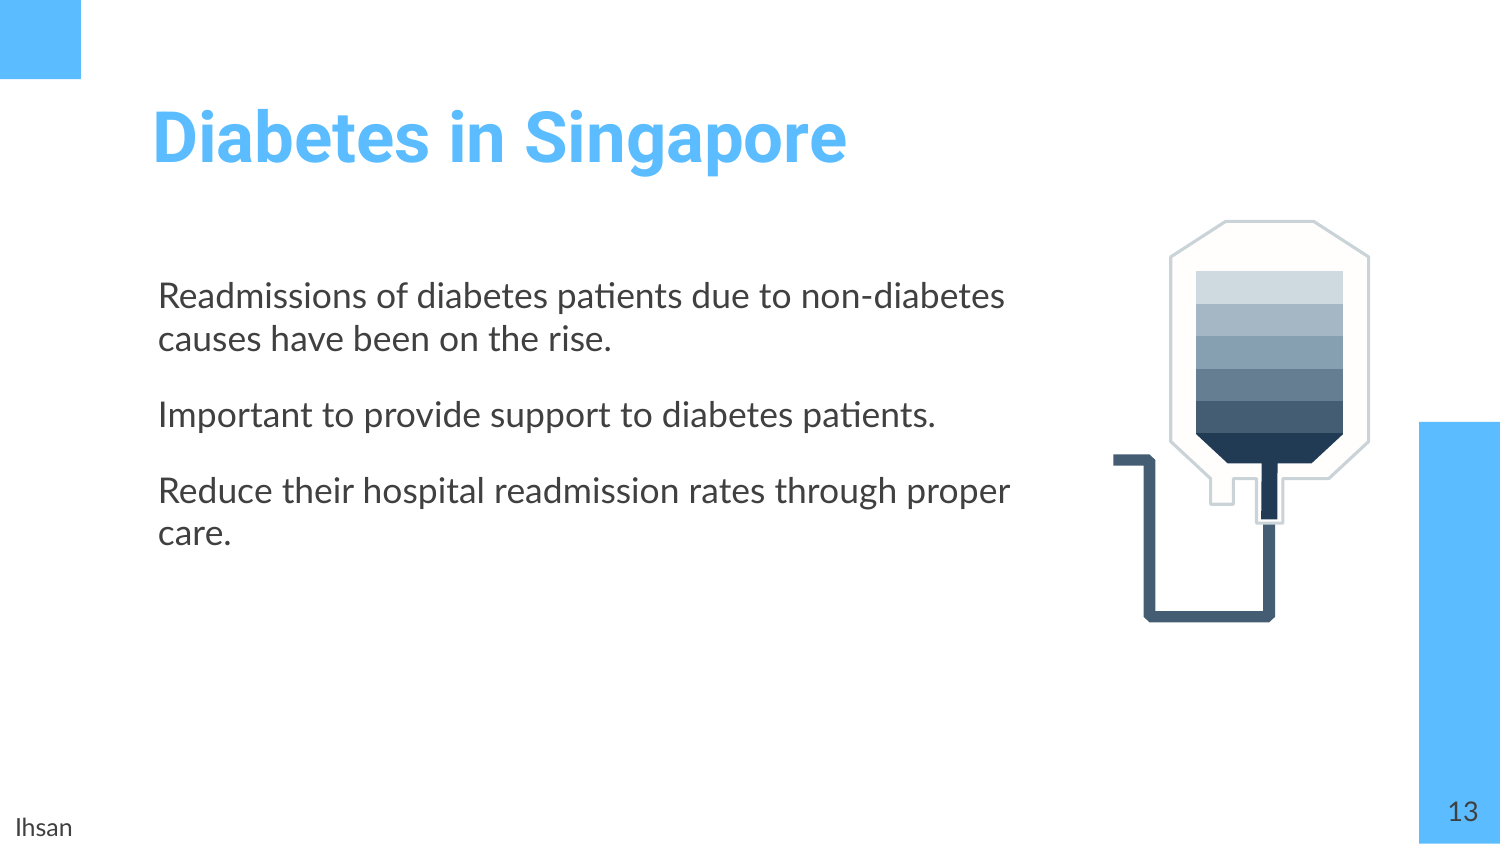

# Diabetes in Singapore

Readmissions of diabetes patients due to non-diabetes causes have been on the rise.
Important to provide support to diabetes patients.
Reduce their hospital readmission rates through proper care.
13
Ihsan